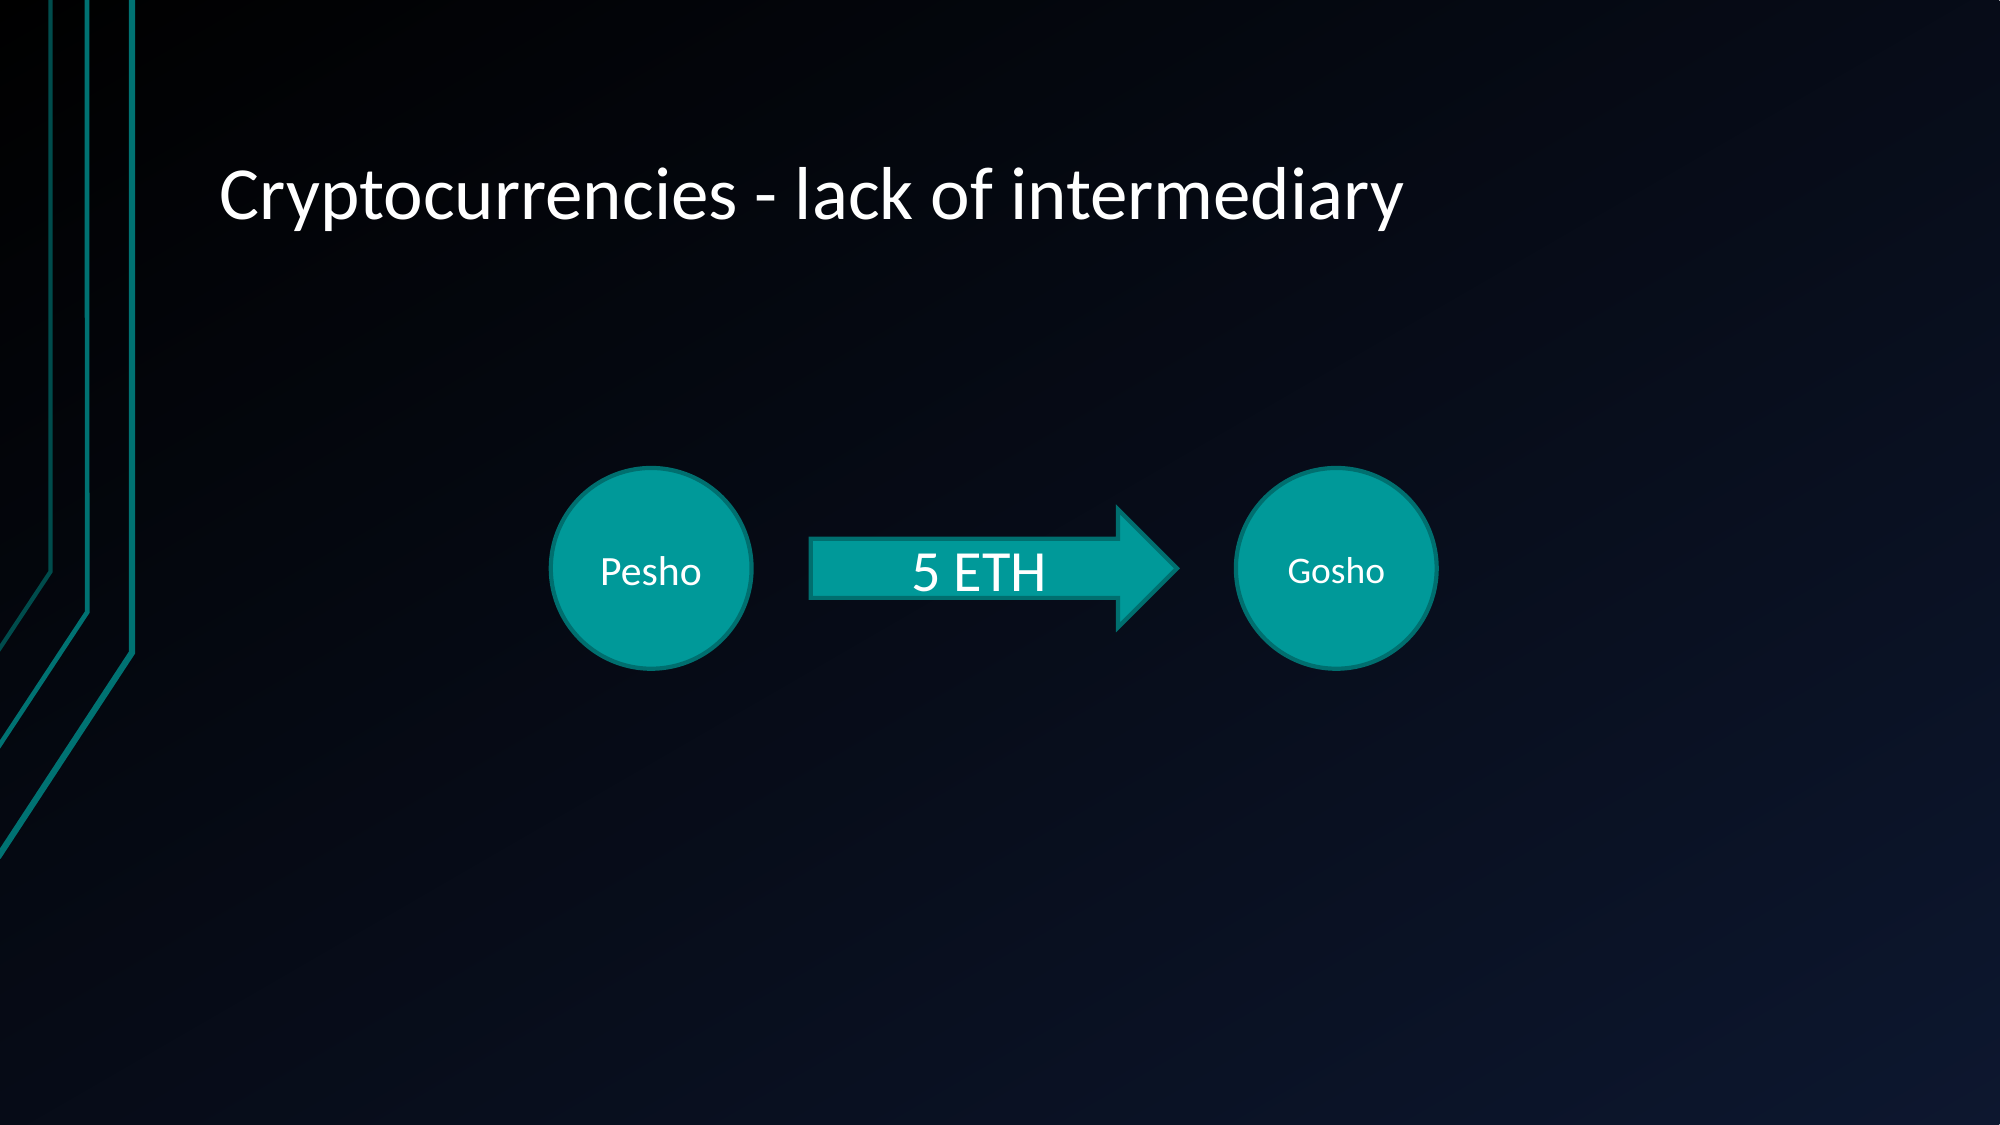

# Cryptocurrencies - lack of intermediary
Pesho
Gosho
5 ETH